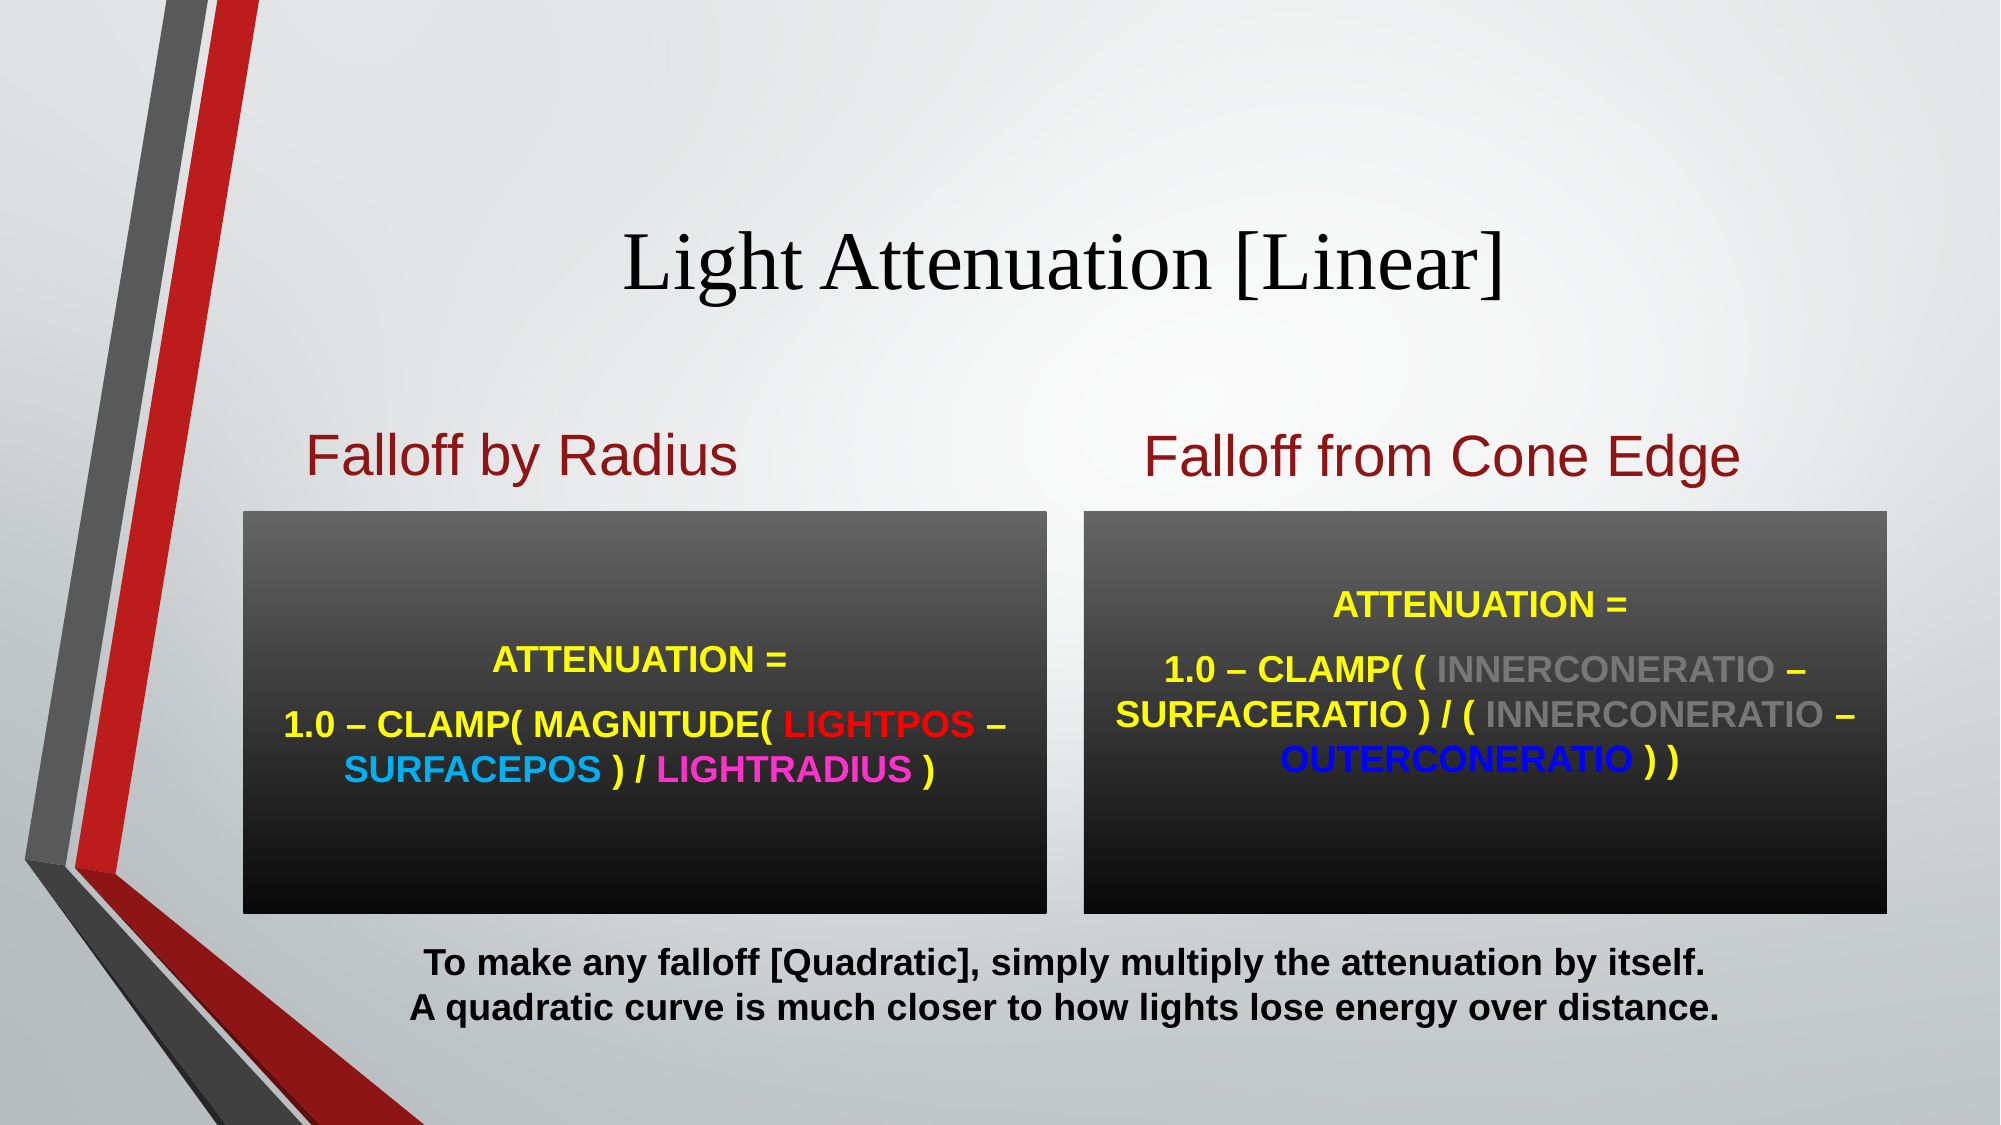

# Light Attenuation [Linear]
Falloff by Radius
Falloff from Cone Edge
ATTENUATION =
1.0 – CLAMP( MAGNITUDE( LIGHTPOS – SURFACEPOS ) / LIGHTRADIUS )
ATTENUATION =
1.0 – CLAMP( ( INNERCONERATIO – SURFACERATIO ) / ( INNERCONERATIO – OUTERCONERATIO ) )

To make any falloff [Quadratic], simply multiply the attenuation by itself.
A quadratic curve is much closer to how lights lose energy over distance.